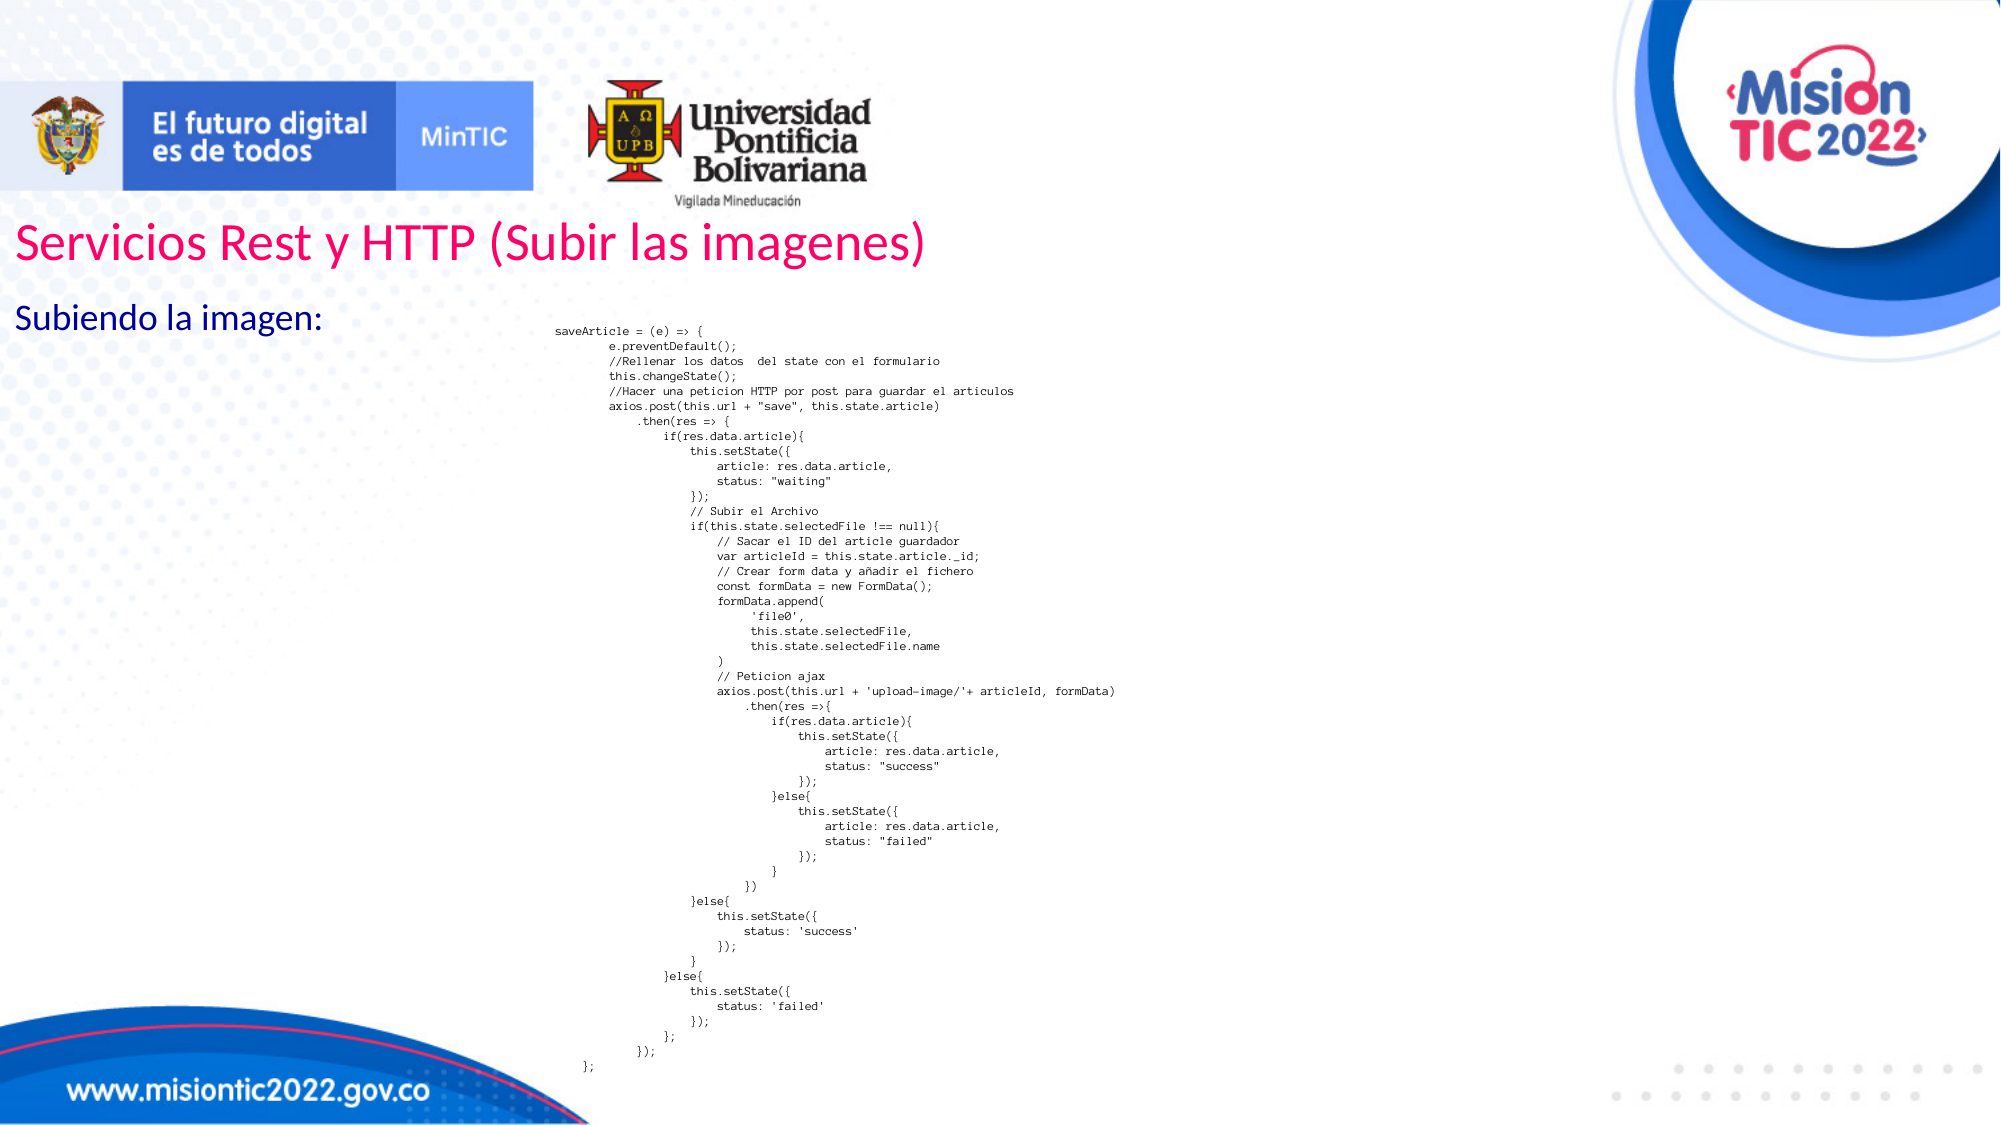

# Servicios Rest y HTTP (Subir las imagenes)
Subiendo la imagen:
saveArticle = (e) => {
        e.preventDefault();
        //Rellenar los datos  del state con el formulario
        this.changeState();
        //Hacer una peticion HTTP por post para guardar el articulos
        axios.post(this.url + "save", this.state.article)
            .then(res => {
                if(res.data.article){
                    this.setState({
                        article: res.data.article,
                        status: "waiting"
                    });
                    // Subir el Archivo
                    if(this.state.selectedFile !== null){
                        // Sacar el ID del article guardador
                        var articleId = this.state.article._id;
                        // Crear form data y añadir el fichero
                        const formData = new FormData();
                        formData.append(
                             'file0',
                             this.state.selectedFile,
                             this.state.selectedFile.name
                        )
                        // Peticion ajax
                        axios.post(this.url + 'upload-image/'+ articleId, formData)
                            .then(res =>{
                                if(res.data.article){
                                    this.setState({
                                        article: res.data.article,
                                        status: "success"
                                    });
                                }else{
                                    this.setState({
                                        article: res.data.article,
                                        status: "failed"
                                    });
                                }
                            })
                    }else{
                        this.setState({
                            status: 'success'
                        });
                    }
                }else{
                    this.setState({
                        status: 'failed'
                    });
                };
            });
    };